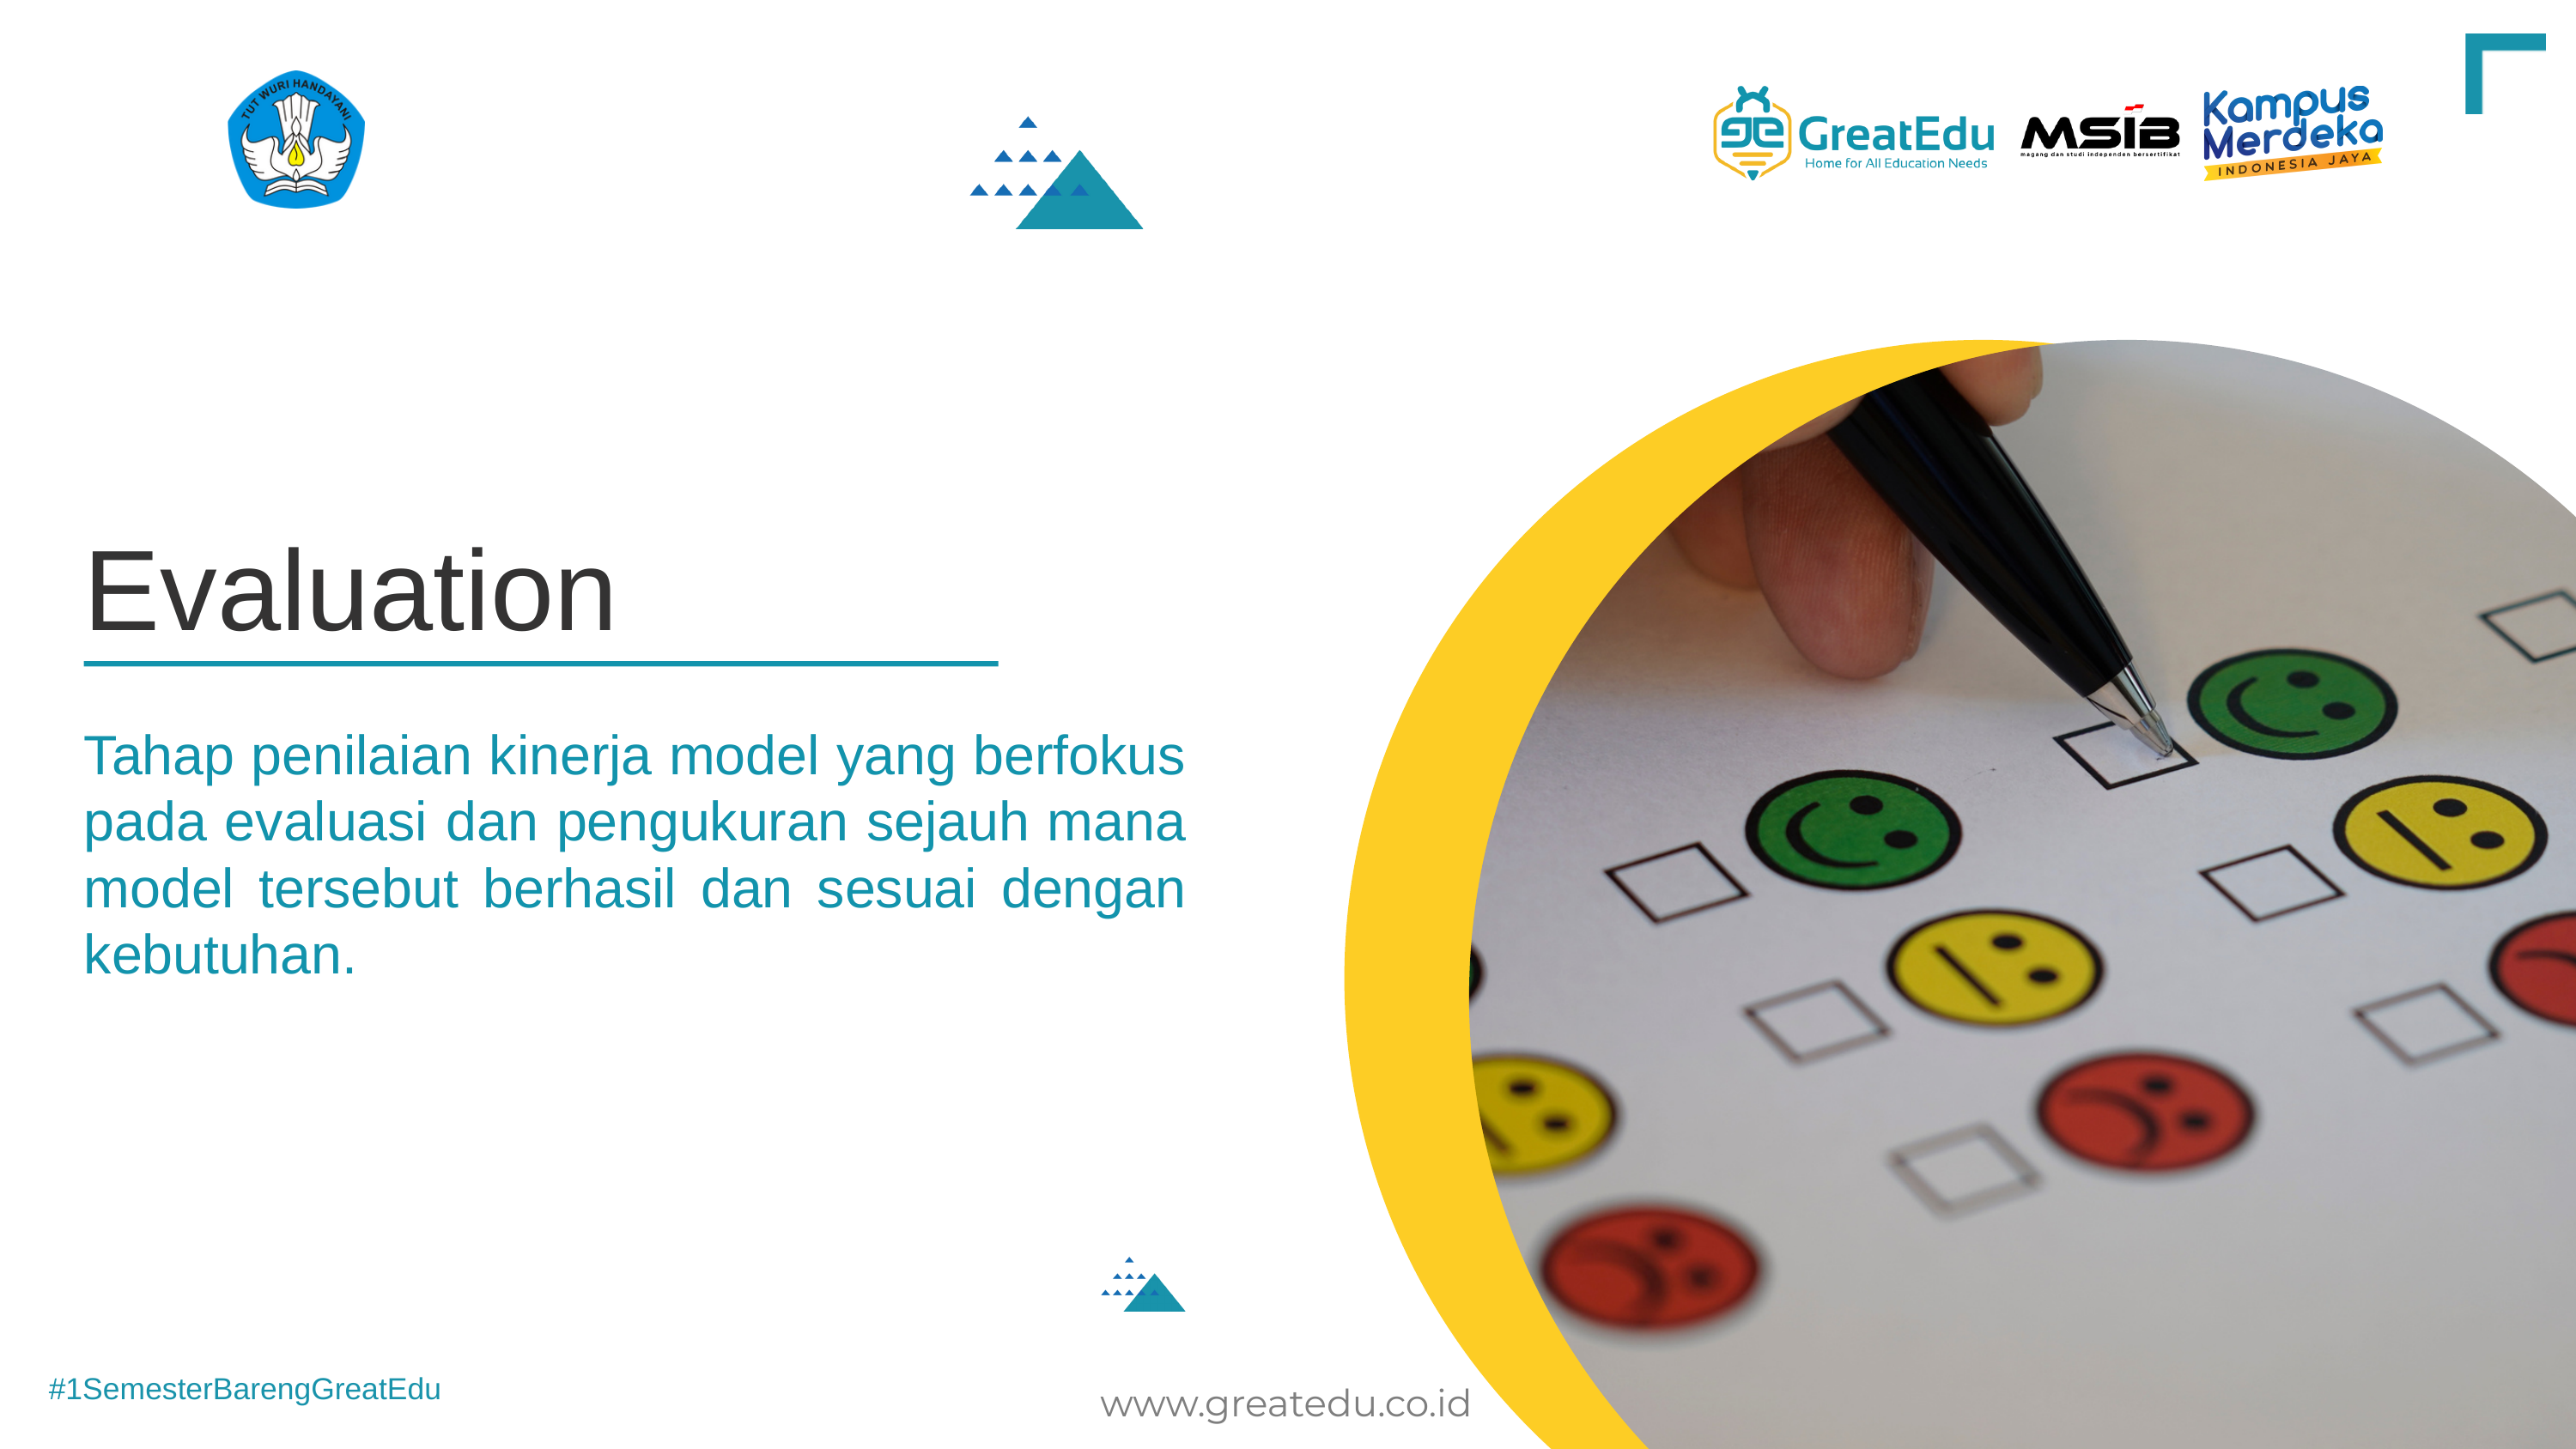

Evaluation

Tahap penilaian kinerja model yang berfokus pada evaluasi dan pengukuran sejauh mana model tersebut berhasil dan sesuai dengan kebutuhan.

www.greatedu.co.id
SIB Cycle 5 |Data Analyst
#1SemesterBarengGreatEdu